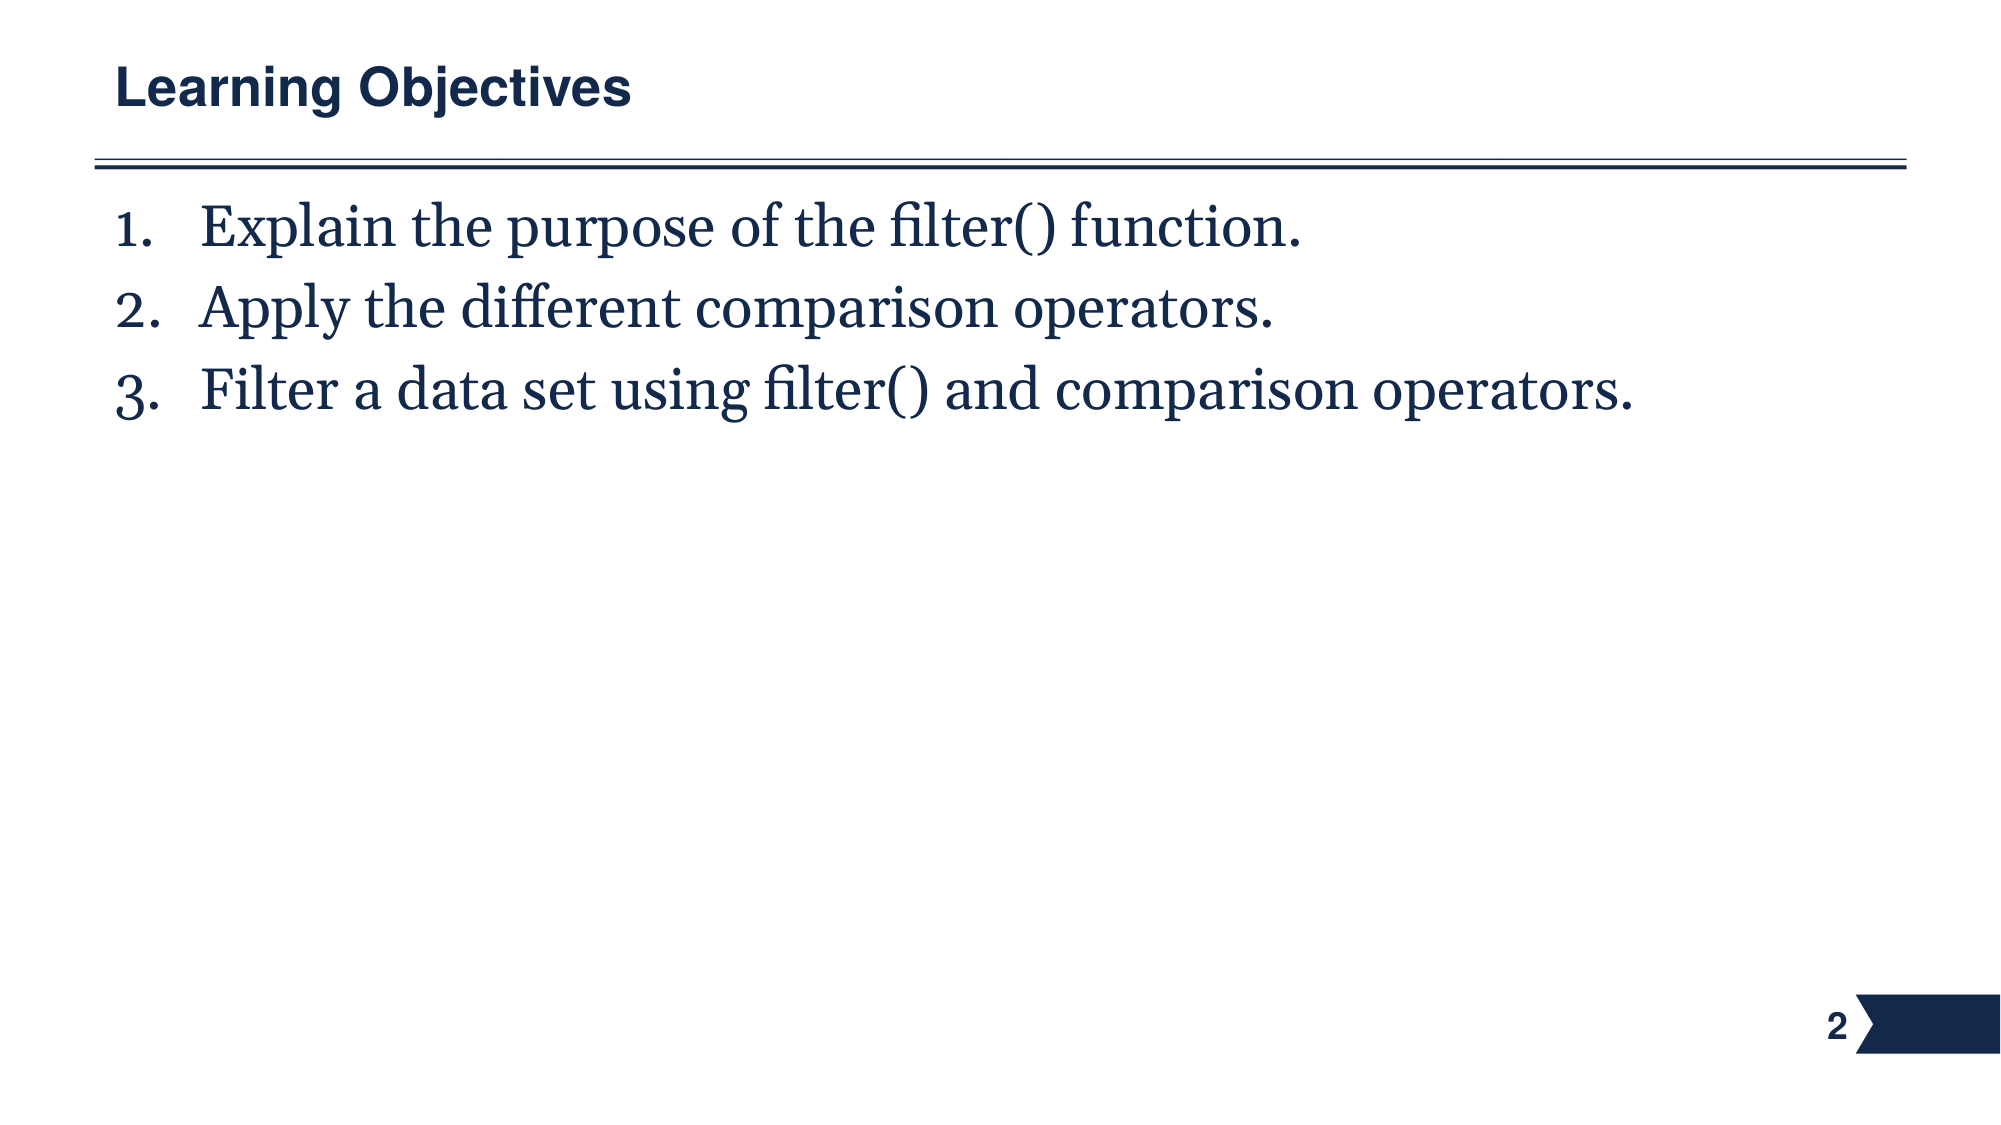

# Learning Objectives
Explain the purpose of the filter() function.
Apply the different comparison operators.
Filter a data set using filter() and comparison operators.
2
2